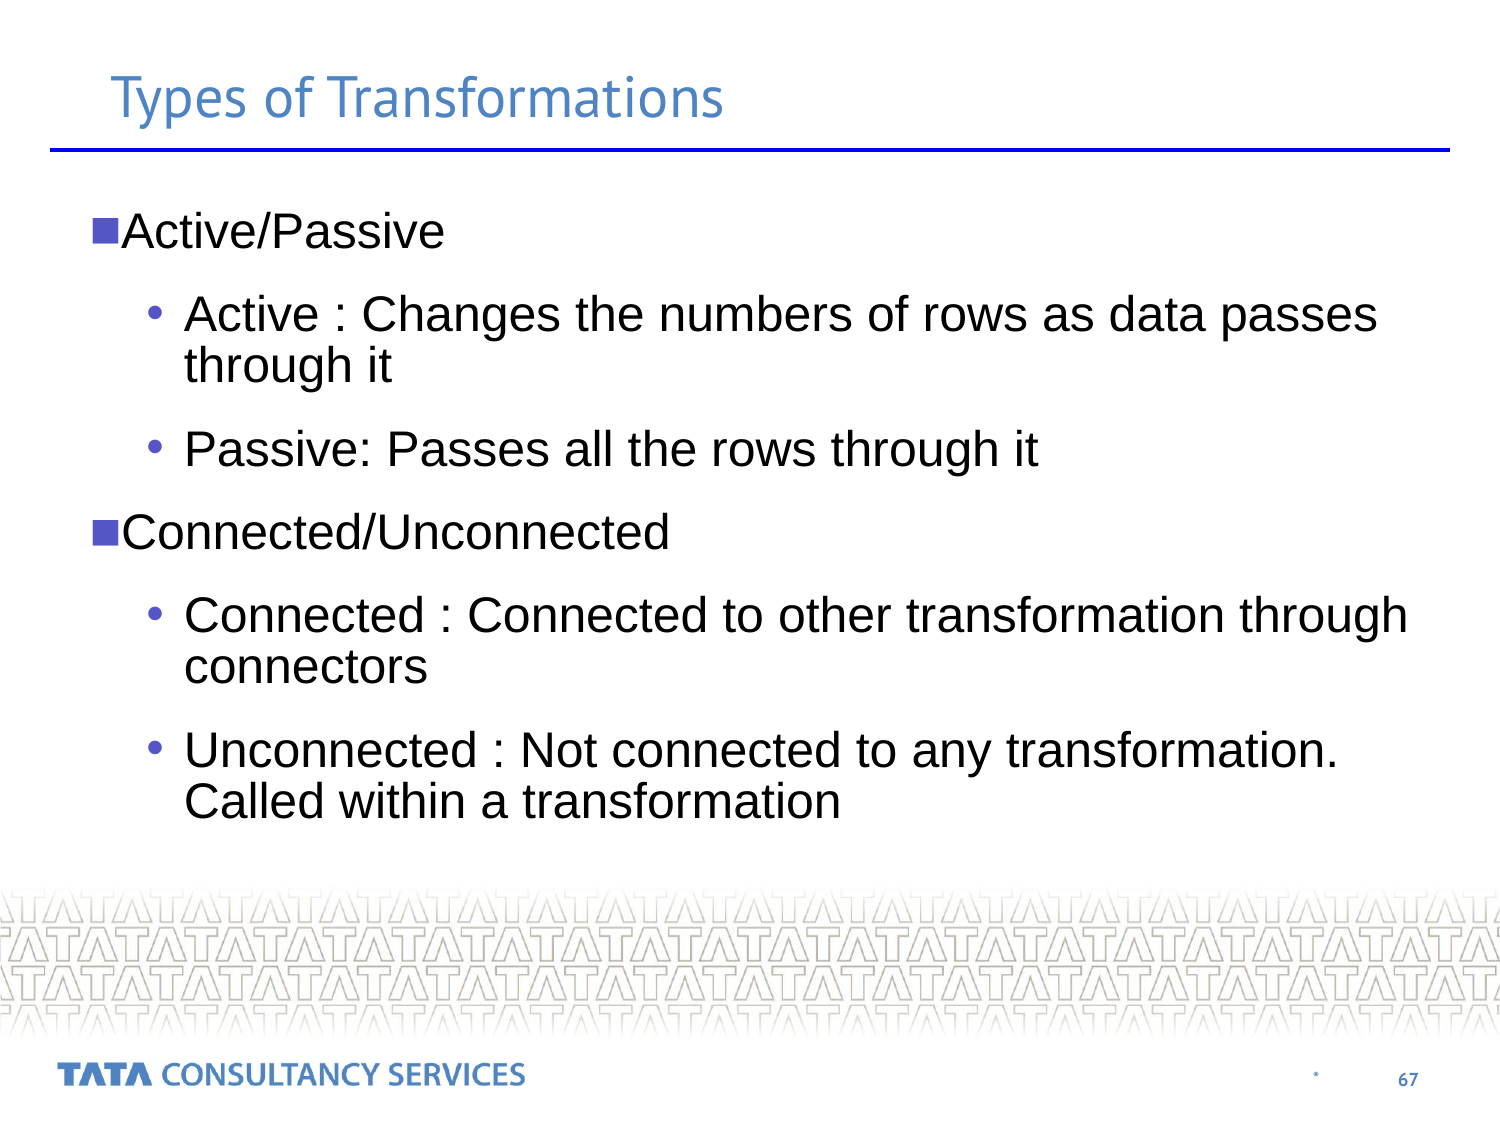

Types of Transformations
Active/Passive
Active : Changes the numbers of rows as data passes through it
Passive: Passes all the rows through it
Connected/Unconnected
Connected : Connected to other transformation through connectors
Unconnected : Not connected to any transformation. Called within a transformation

67